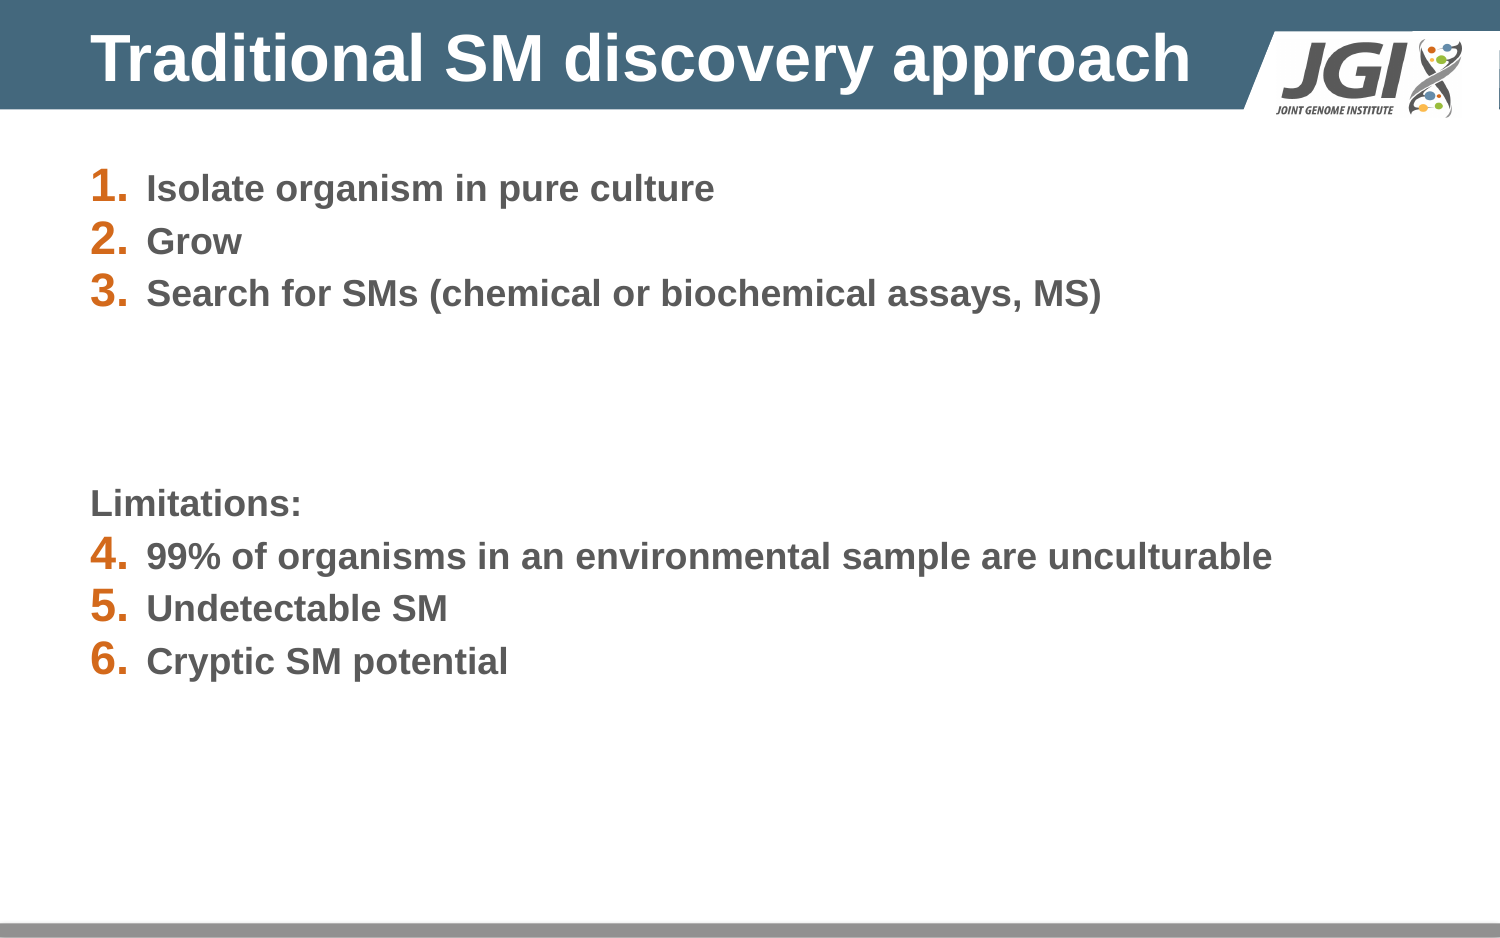

# Traditional SM discovery approach
Isolate organism in pure culture
Grow
Search for SMs (chemical or biochemical assays, MS)

Limitations:
99% of organisms in an environmental sample are unculturable
Undetectable SM
Cryptic SM potential